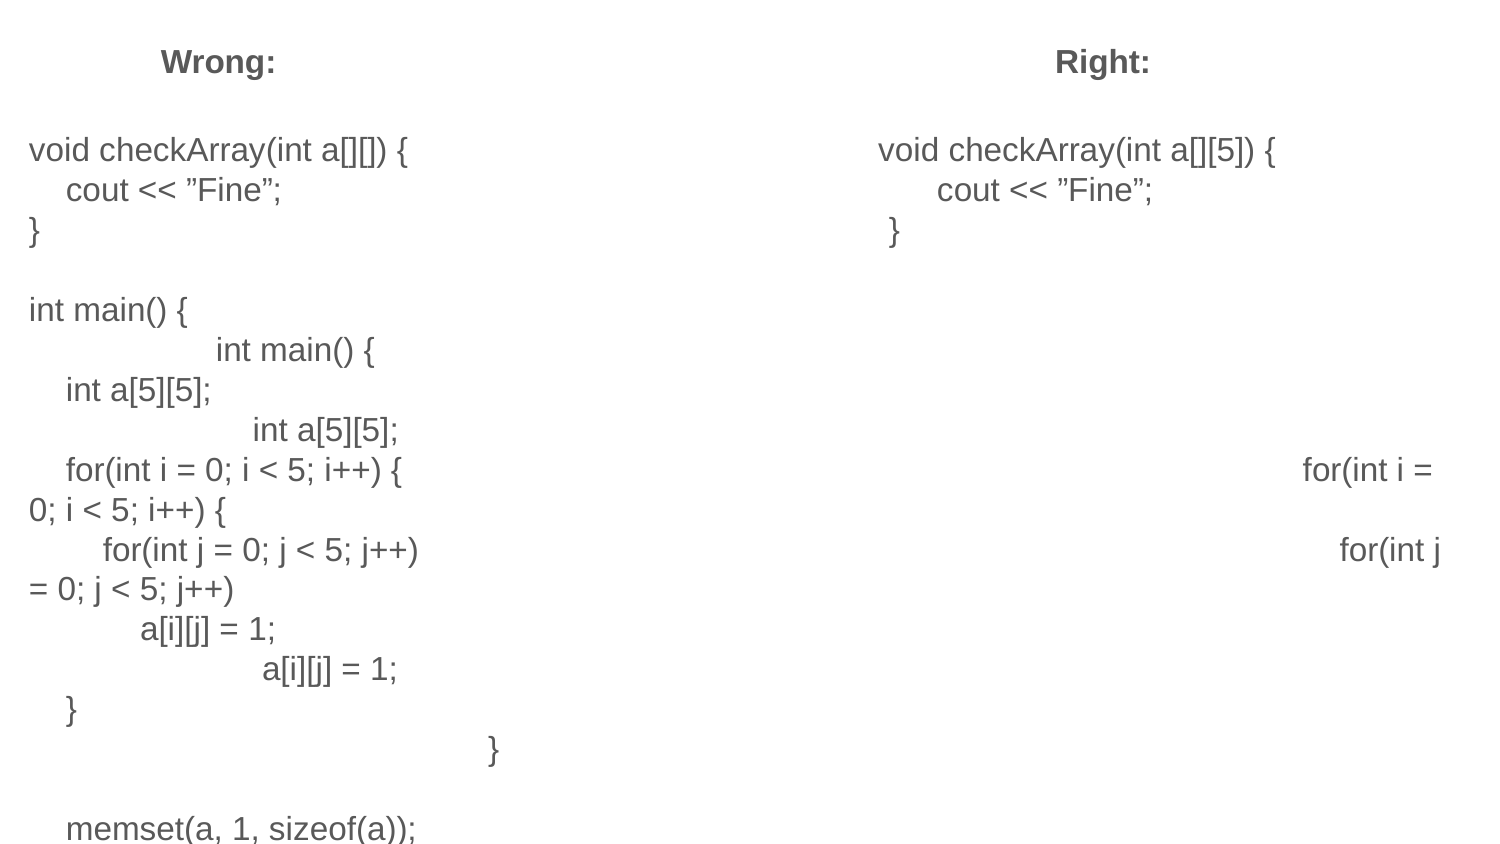

Wrong:                                                                       Right:

void checkArray(int a[][]) {                                                   void checkArray(int a[][5]) {
    cout << ”Fine”;                                                                       cout << ”Fine”;
}                                                                                            }

int main() {  									    int main() {
    int a[5][5];									        int a[5][5];
    for(int i = 0; i < 5; i++) {						        for(int i = 0; i < 5; i++) {
        for(int j = 0; j < 5; j++)						            for(int j = 0; j < 5; j++)
            a[i][j] = 1;									         a[i][j] = 1;
    }												 }

    memset(a, 1, sizeof(a));							memset(a, 1, sizeof(a));

    checkArray(a);                                                                      checkArray(a);

    return 0;										return 0;
}										            }